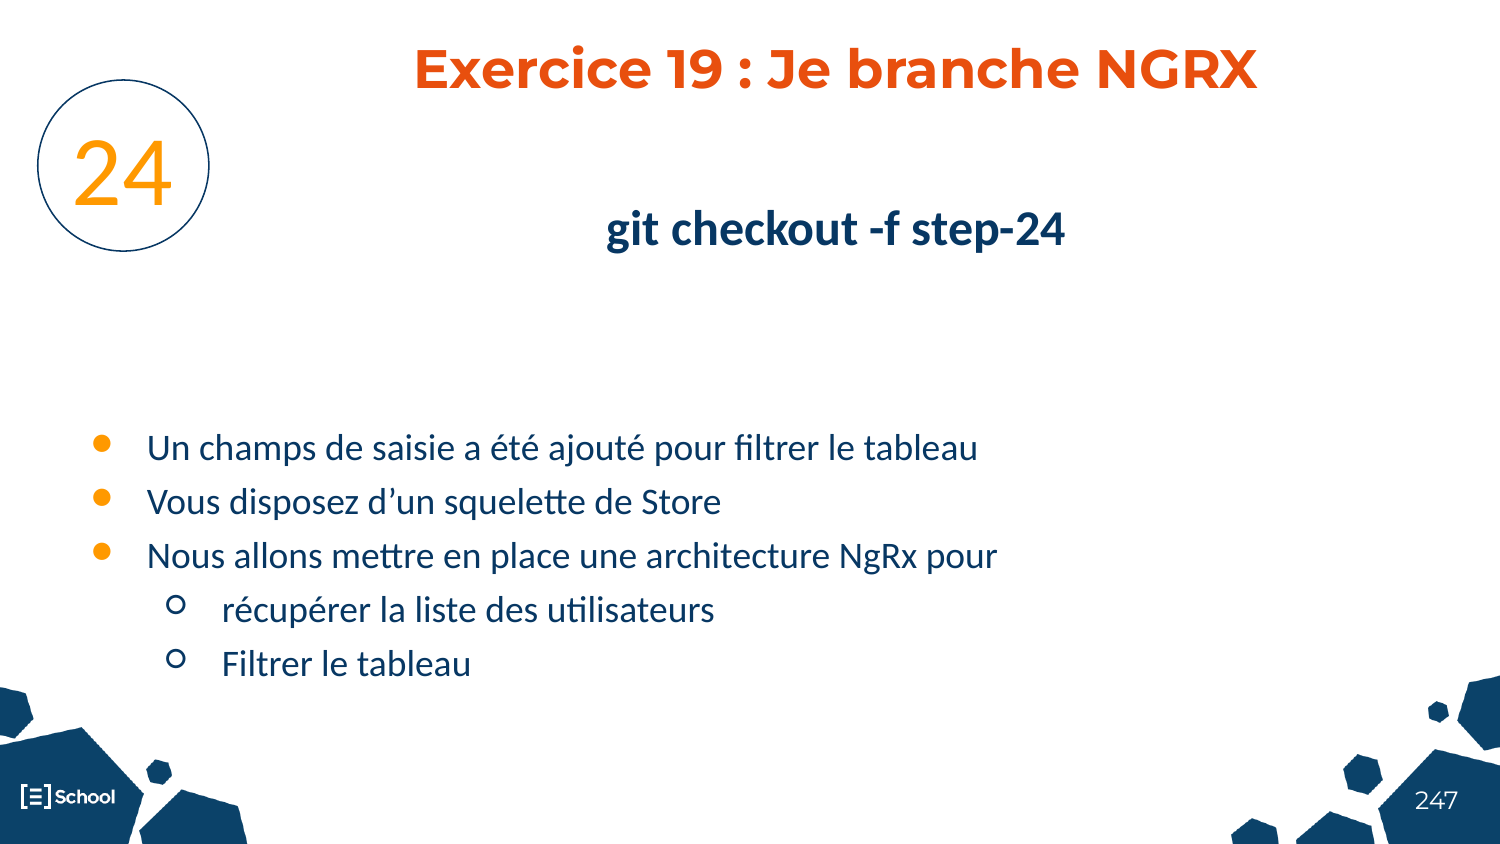

Exercice 19 : Je branche NGRX

24
git checkout -f step-24

Un champs de saisie a été ajouté pour filtrer le tableau
Vous disposez d’un squelette de Store
Nous allons mettre en place une architecture NgRx pour
récupérer la liste des utilisateurs
Filtrer le tableau

247